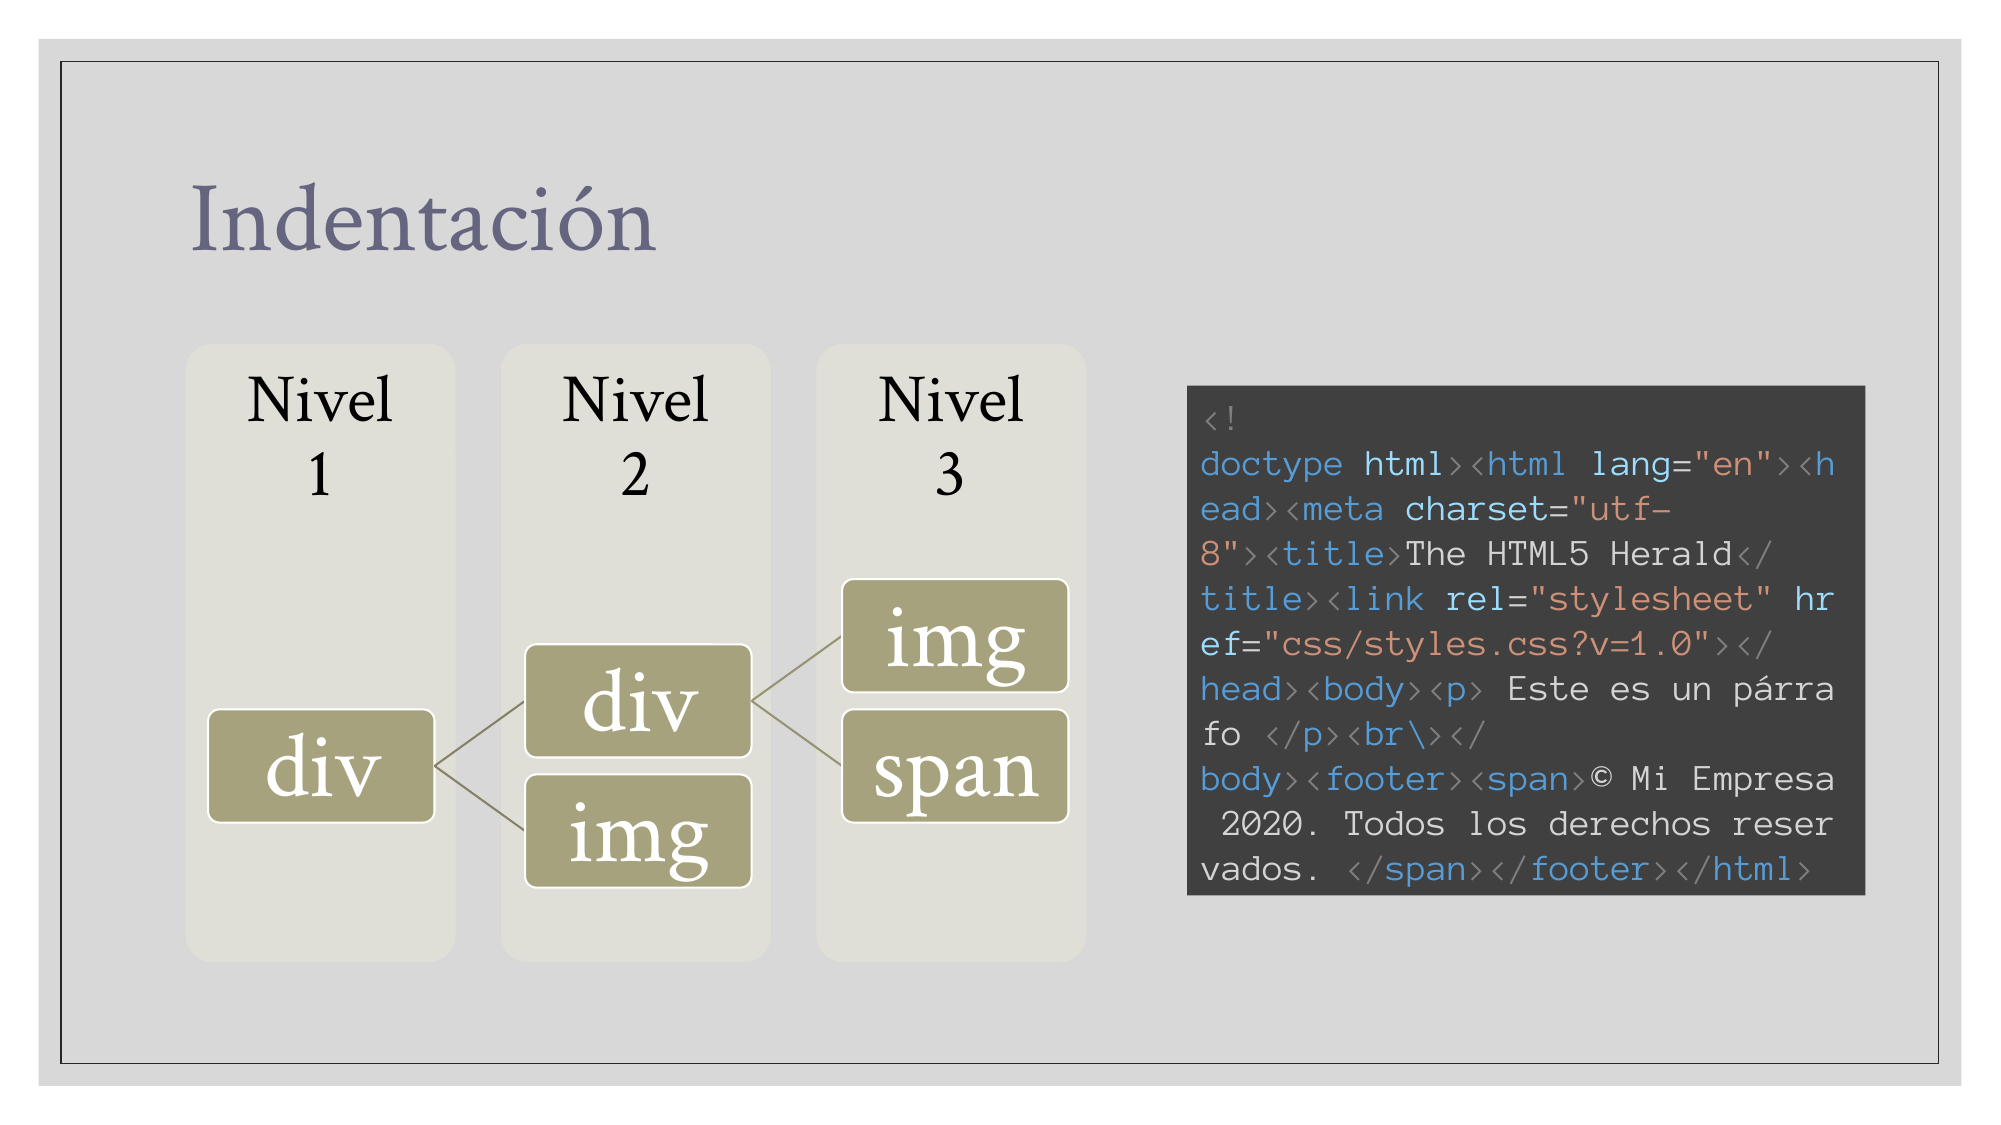

# Indentación
Nivel 3
Nivel 2
Nivel 1
div

div

img

span

img
<!doctype html><html lang="en"><head><meta charset="utf-8"><title>The HTML5 Herald</title><link rel="stylesheet" href="css/styles.css?v=1.0"></head><body><p> Este es un párrafo </p><br\></body><footer><span>© Mi Empresa 2020. Todos los derechos reservados. </span></footer></html>